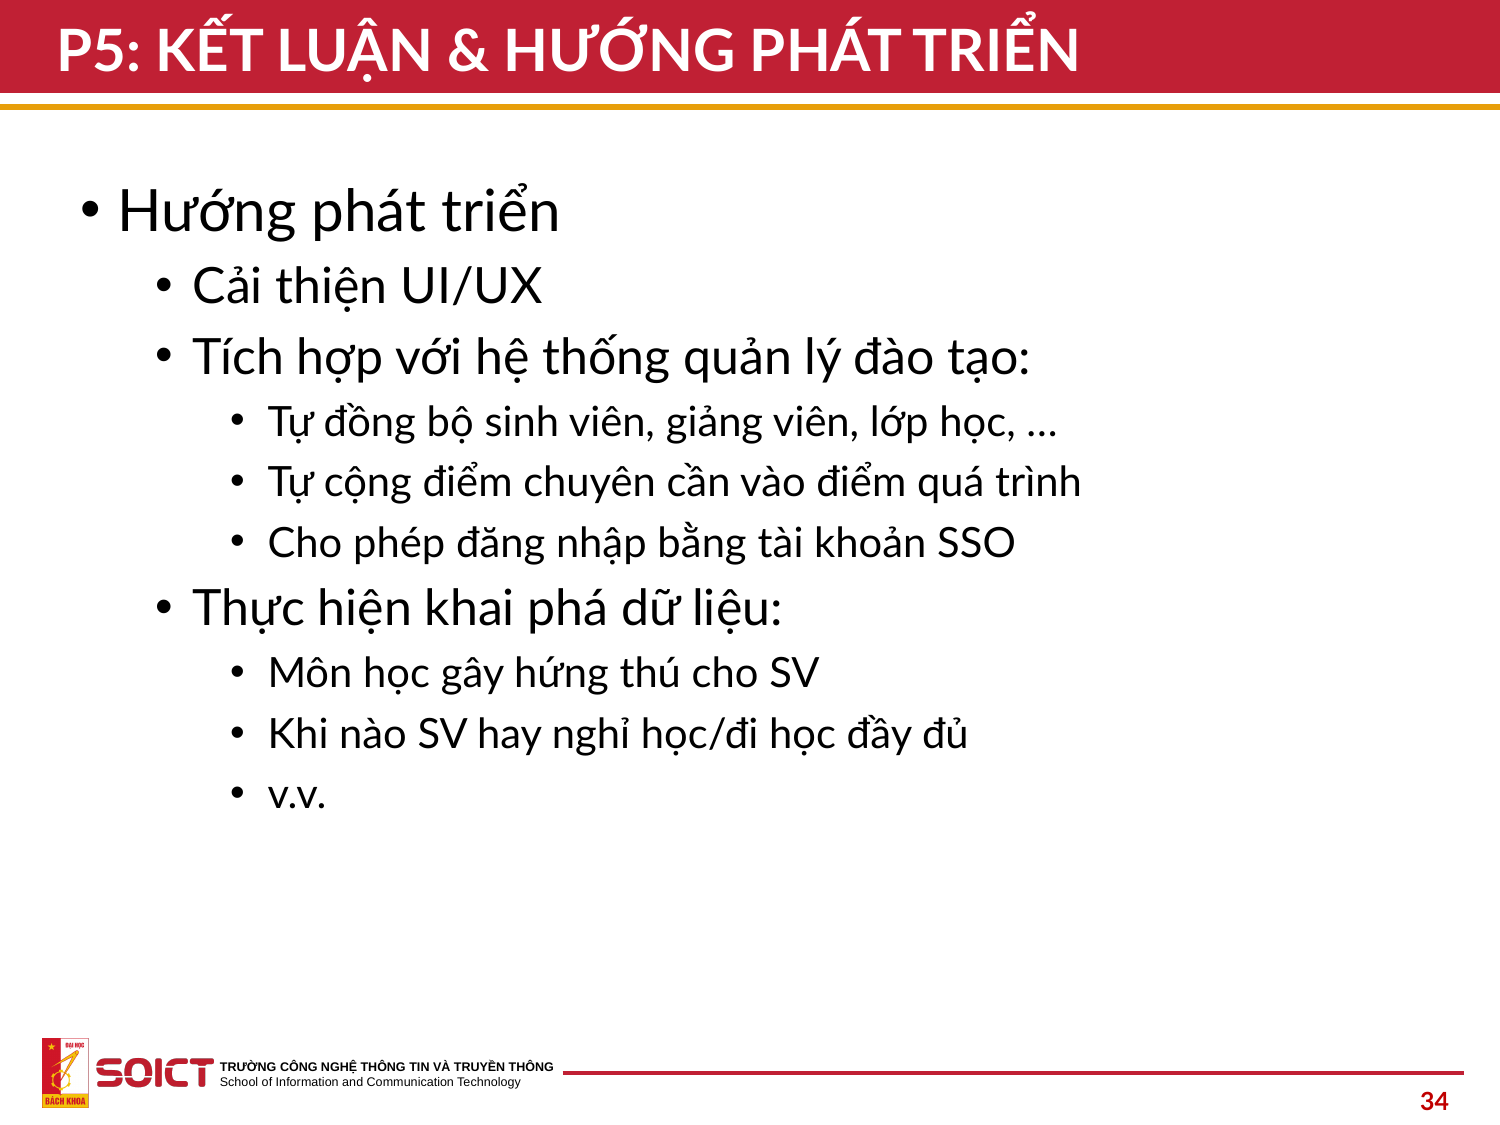

P5: KẾT LUẬN & HƯỚNG PHÁT TRIỂN

Hướng phát triển
Cải thiện UI/UX
Tích hợp với hệ thống quản lý đào tạo:
Tự đồng bộ sinh viên, giảng viên, lớp học, …
Tự cộng điểm chuyên cần vào điểm quá trình
Cho phép đăng nhập bằng tài khoản SSO
Thực hiện khai phá dữ liệu:
Môn học gây hứng thú cho SV
Khi nào SV hay nghỉ học/đi học đầy đủ
v.v.
34